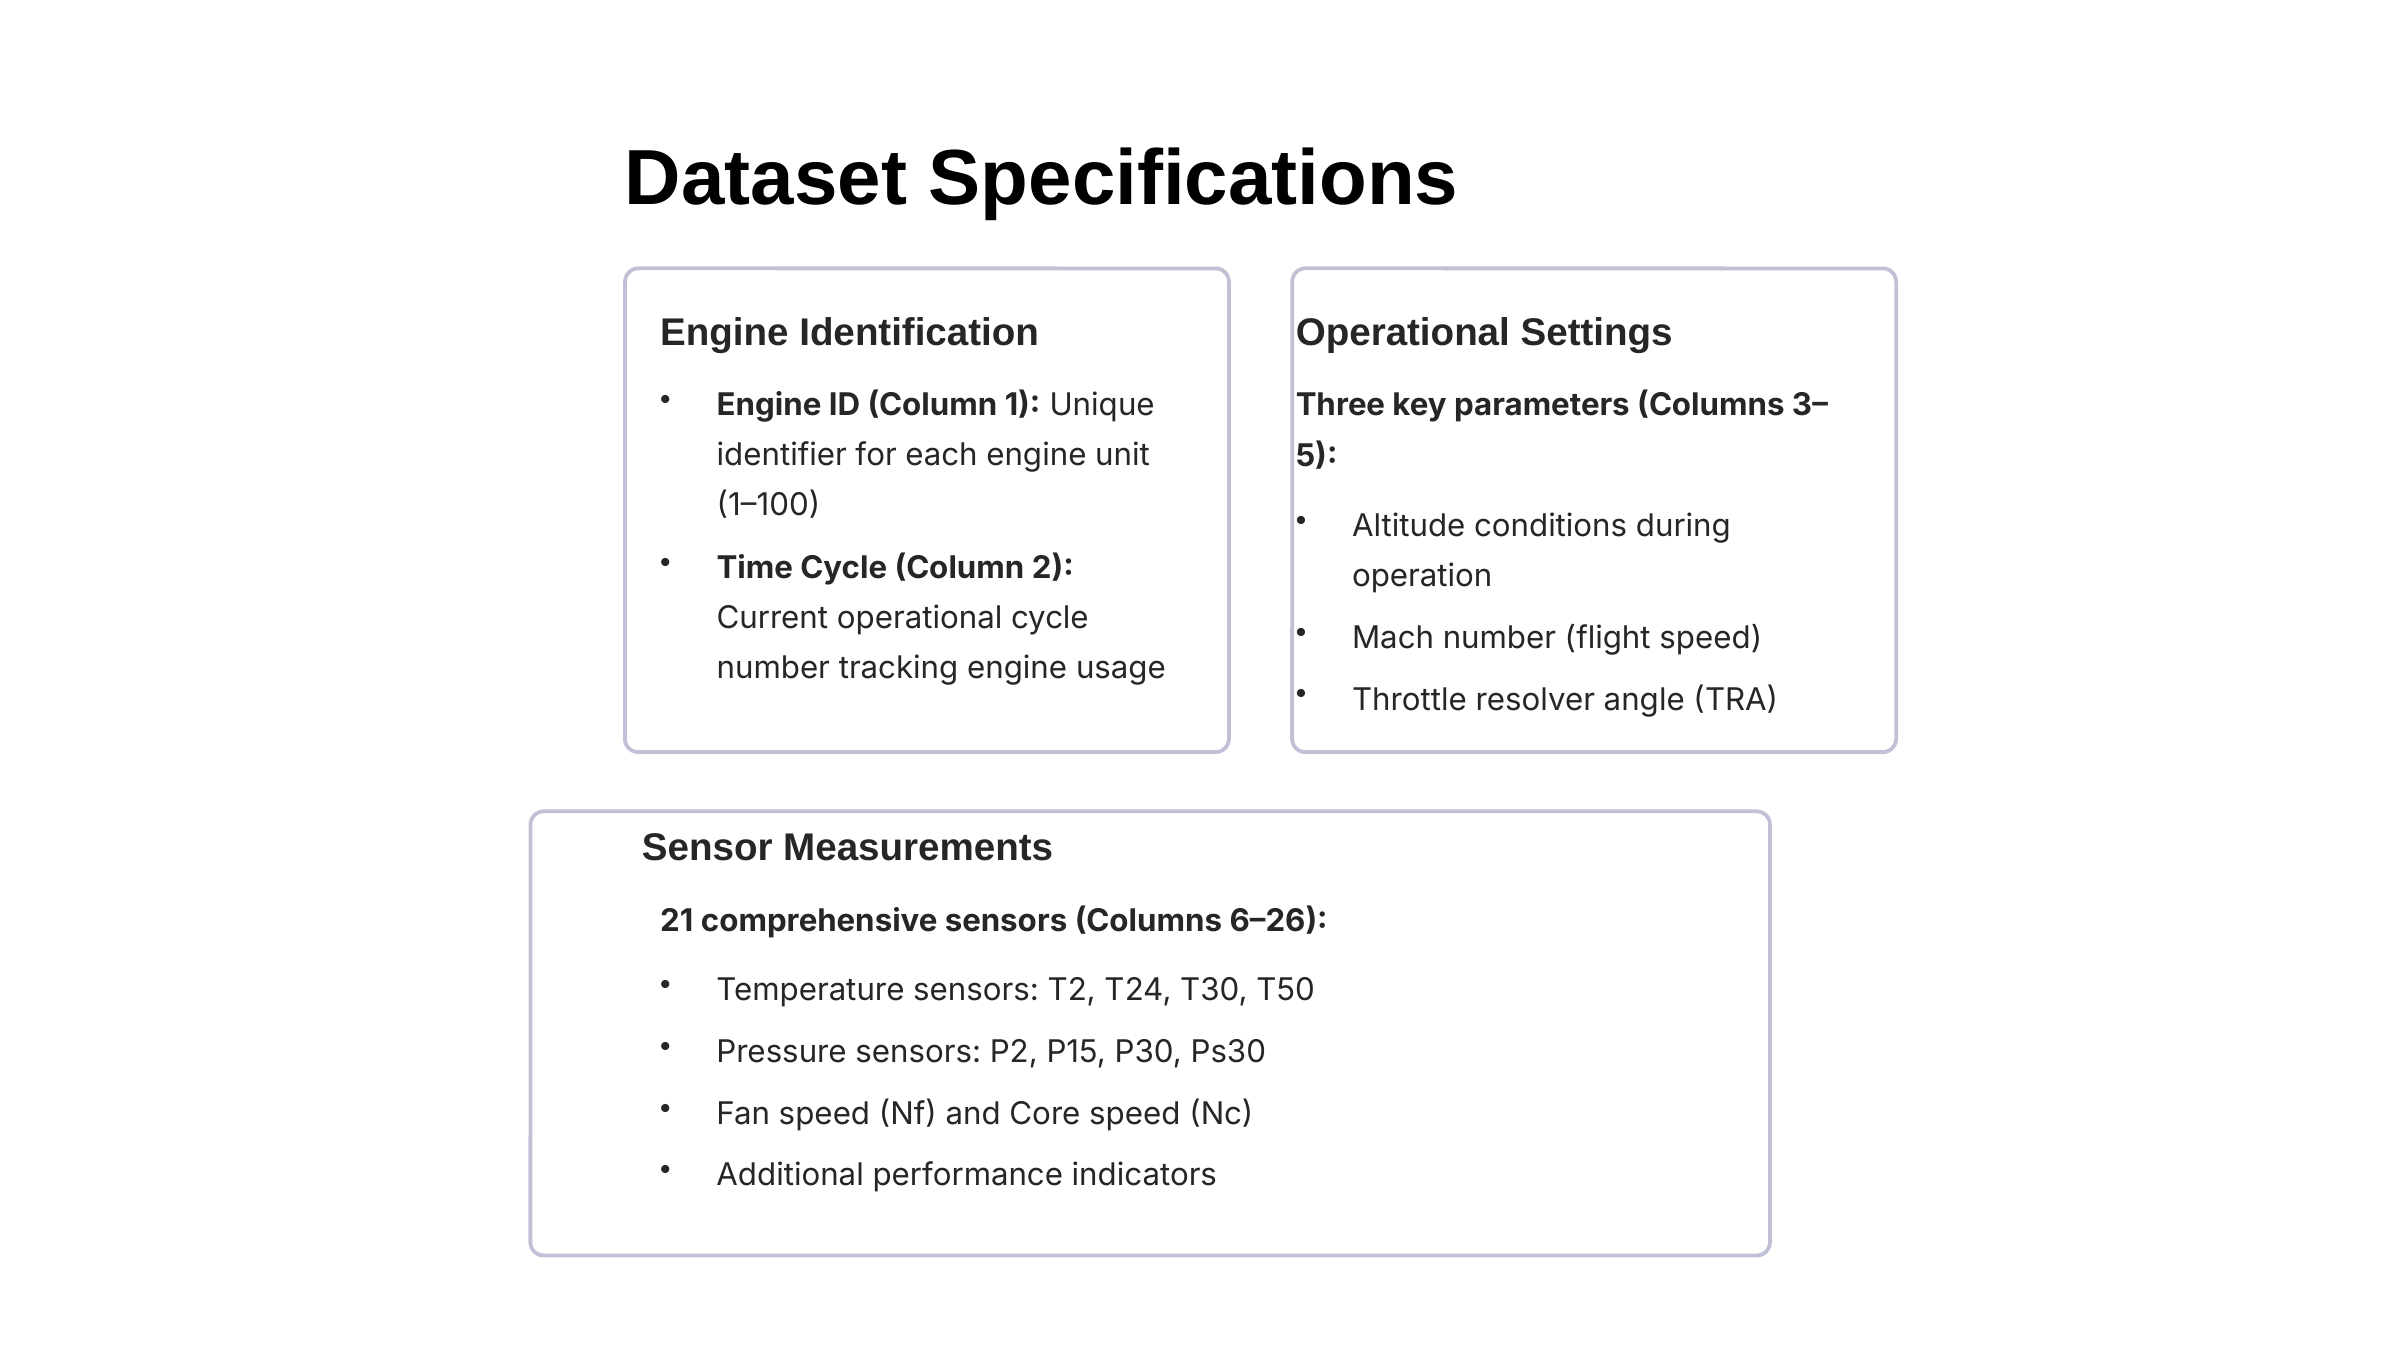

Dataset Specifications

Engine Identification
Operational Settings
Engine ID (Column 1): Unique identifier for each engine unit (1–100)
Three key parameters (Columns 3–5):
Altitude conditions during operation
Time Cycle (Column 2): Current operational cycle number tracking engine usage
Mach number (flight speed)
Throttle resolver angle (TRA)

Sensor Measurements
21 comprehensive sensors (Columns 6–26):
Temperature sensors: T2, T24, T30, T50
Pressure sensors: P2, P15, P30, Ps30
Fan speed (Nf) and Core speed (Nc)
Additional performance indicators